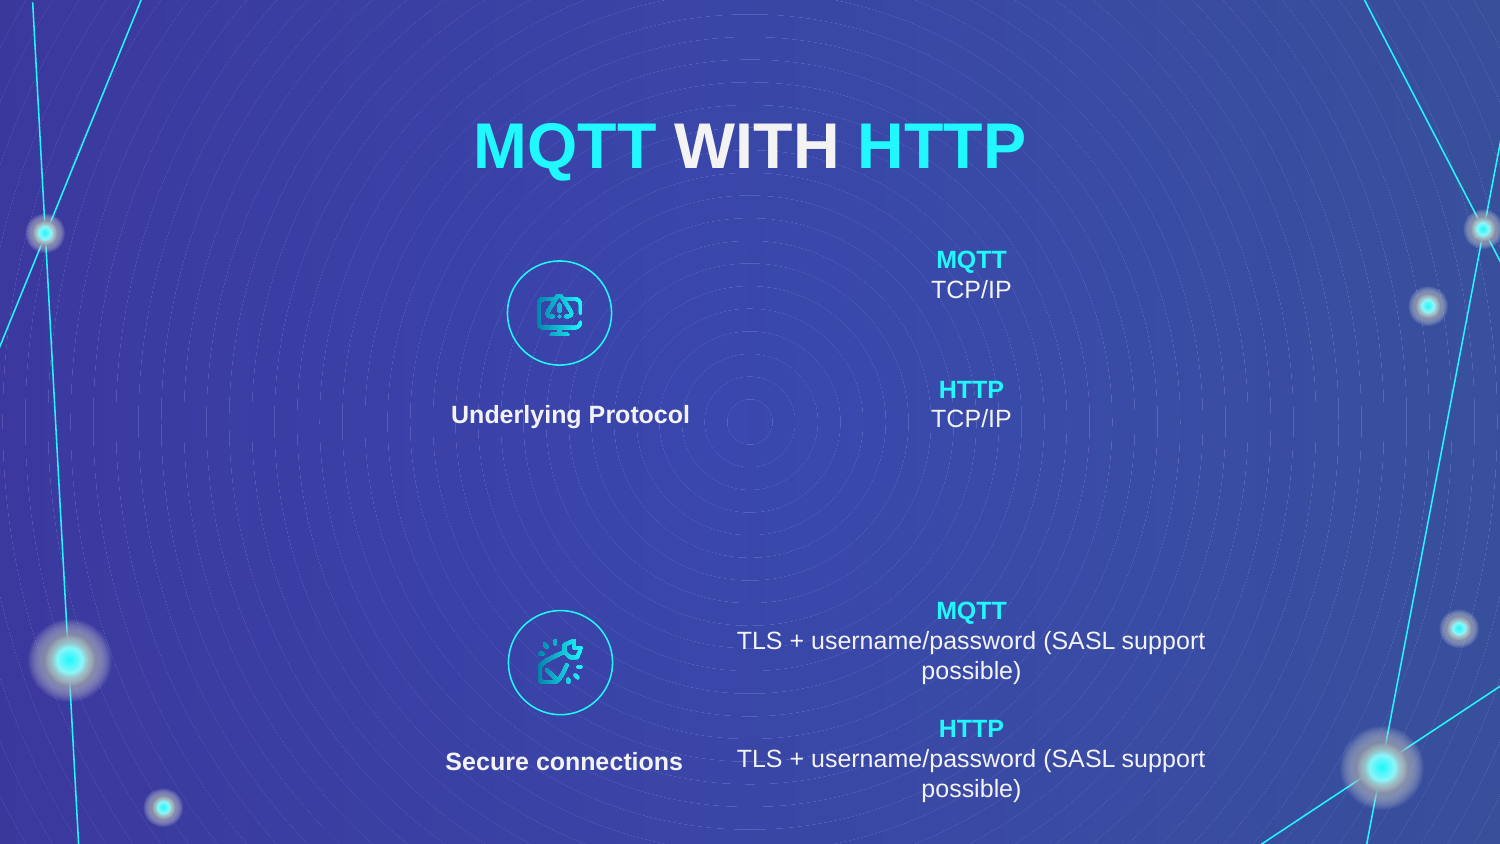

MQTT WITH HTTP
MQTT
TCP/IP

HTTP
TCP/IP

Underlying Protocol

MQTT
TLS + username/password (SASL support possible)

HTTP
TLS + username/password (SASL support possible)

Secure connections